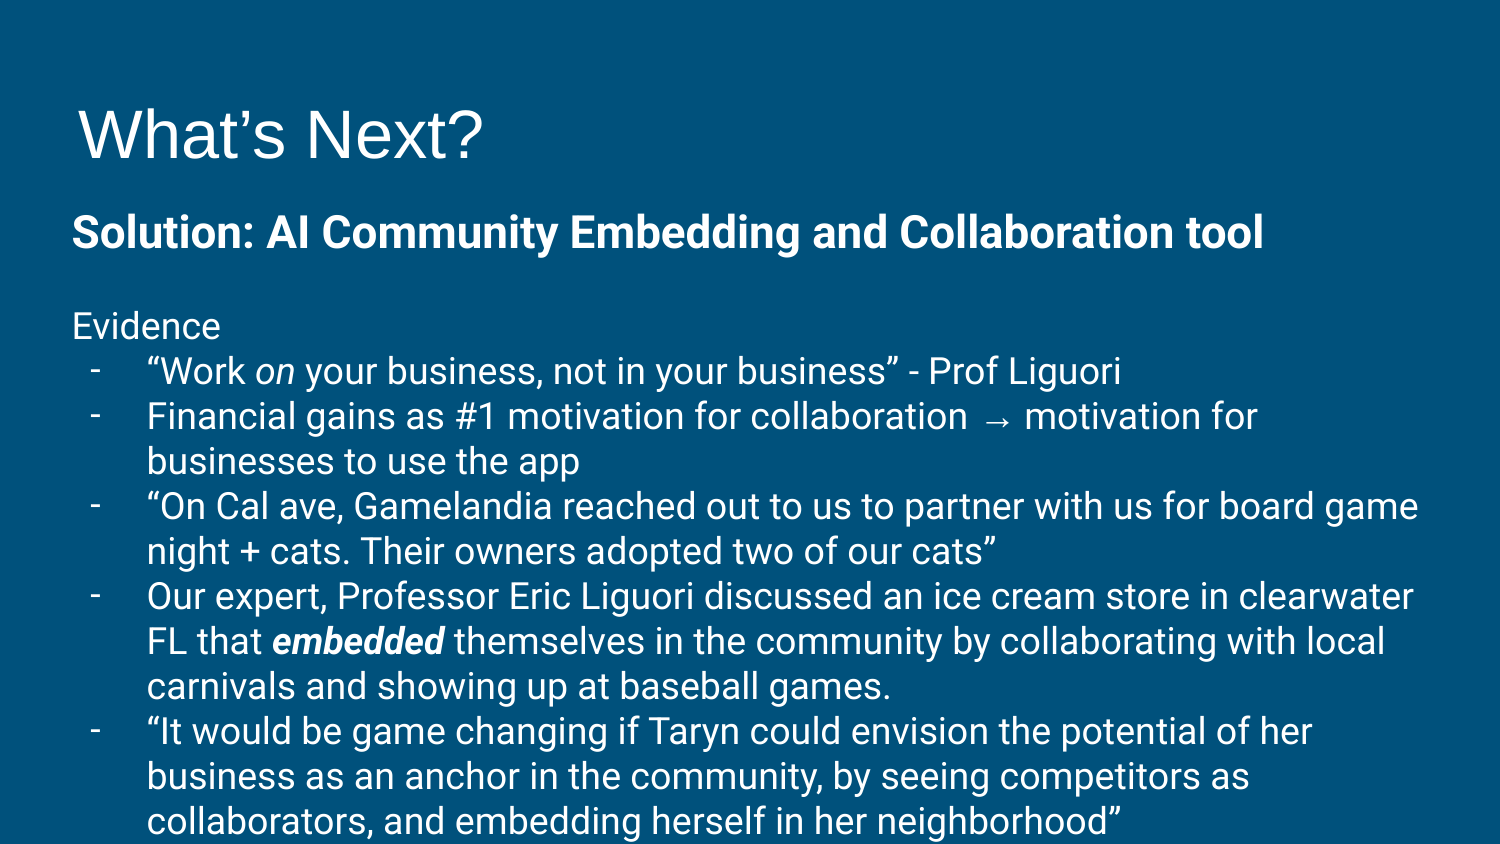

# What’s Next?
Solution: AI Community Embedding and Collaboration tool

Evidence
“Work on your business, not in your business” - Prof Liguori
Financial gains as #1 motivation for collaboration → motivation for businesses to use the app
“On Cal ave, Gamelandia reached out to us to partner with us for board game night + cats. Their owners adopted two of our cats”
Our expert, Professor Eric Liguori discussed an ice cream store in clearwater FL that embedded themselves in the community by collaborating with local carnivals and showing up at baseball games.
“It would be game changing if Taryn could envision the potential of her business as an anchor in the community, by seeing competitors as collaborators, and embedding herself in her neighborhood”
“